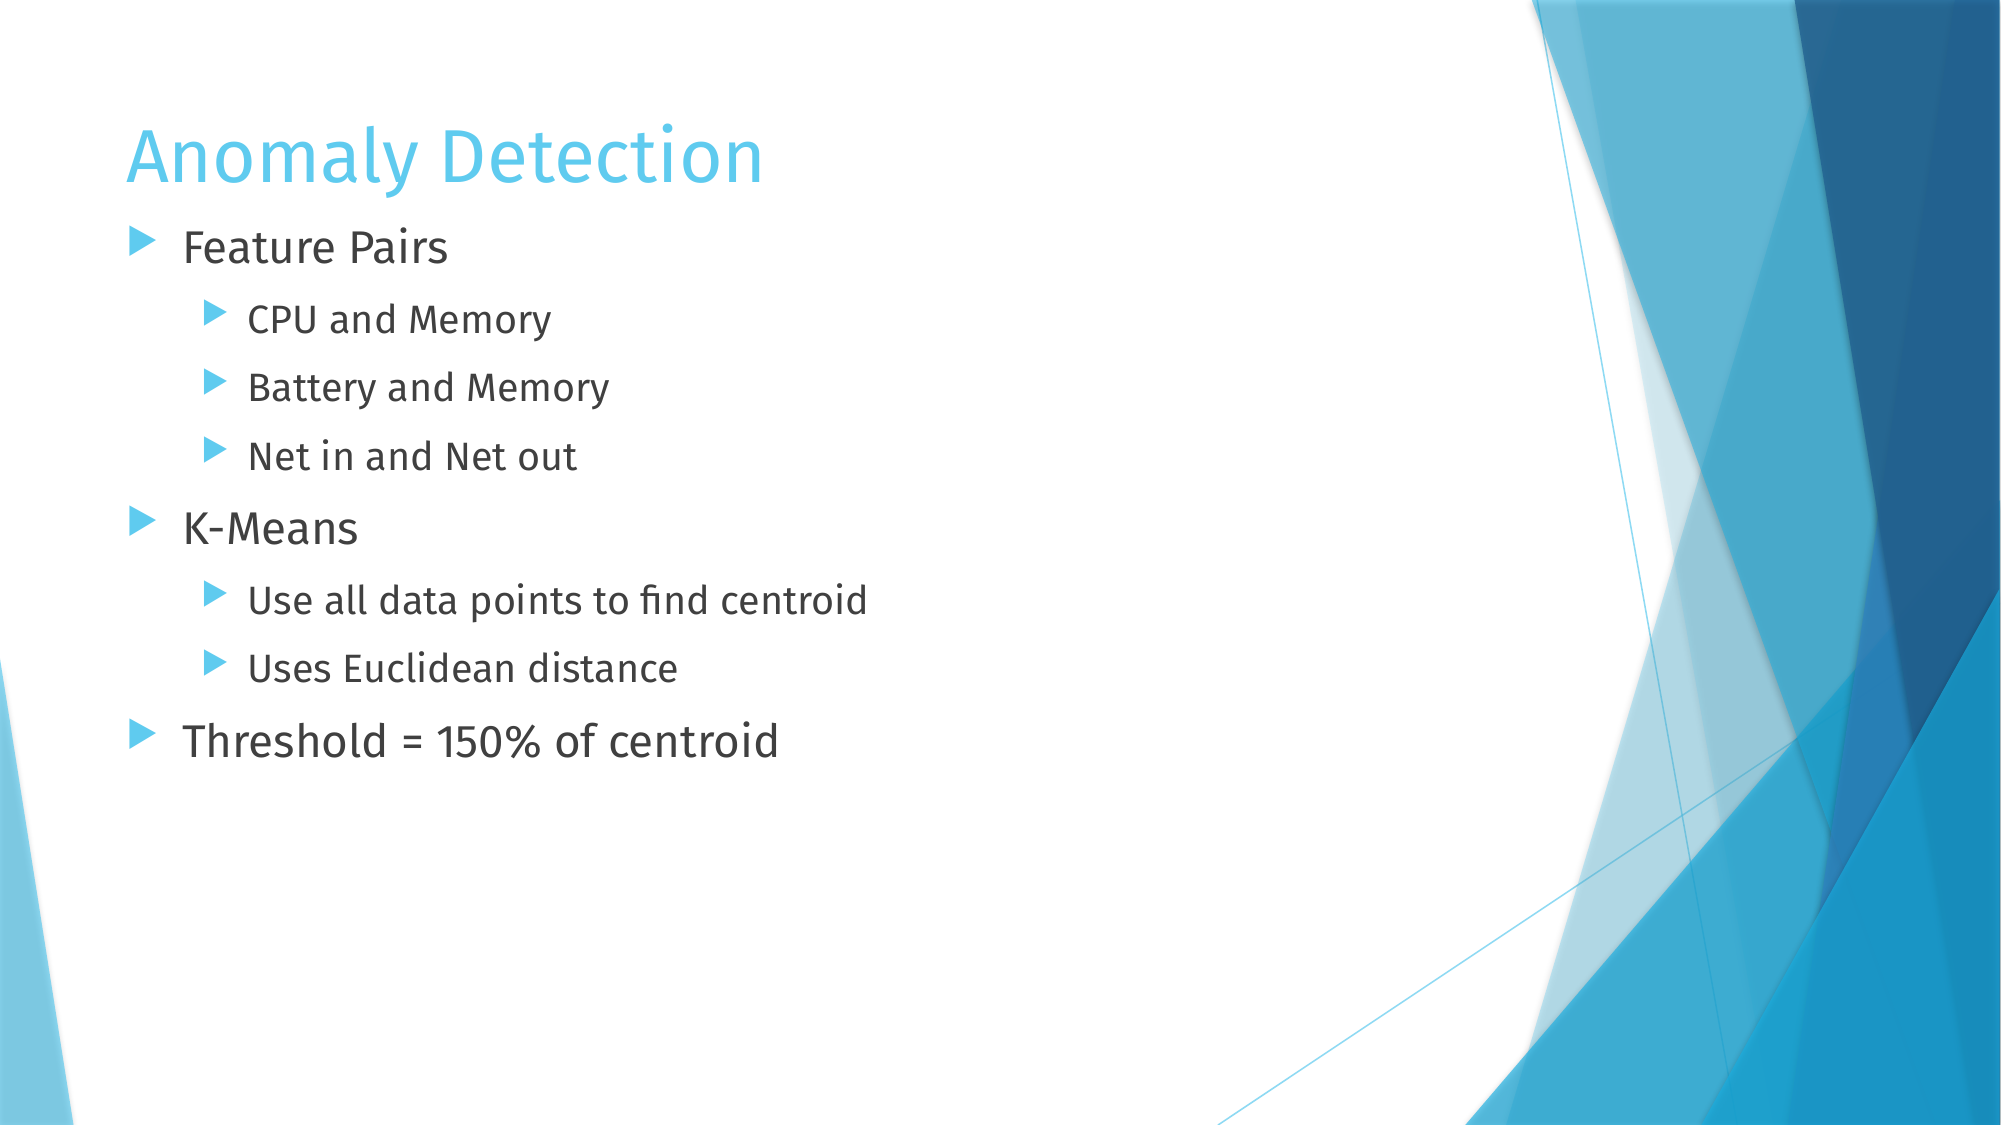

# Anomaly Detection
Feature Pairs
CPU and Memory
Battery and Memory
Net in and Net out
K-Means
Use all data points to find centroid
Uses Euclidean distance
Threshold = 150% of centroid